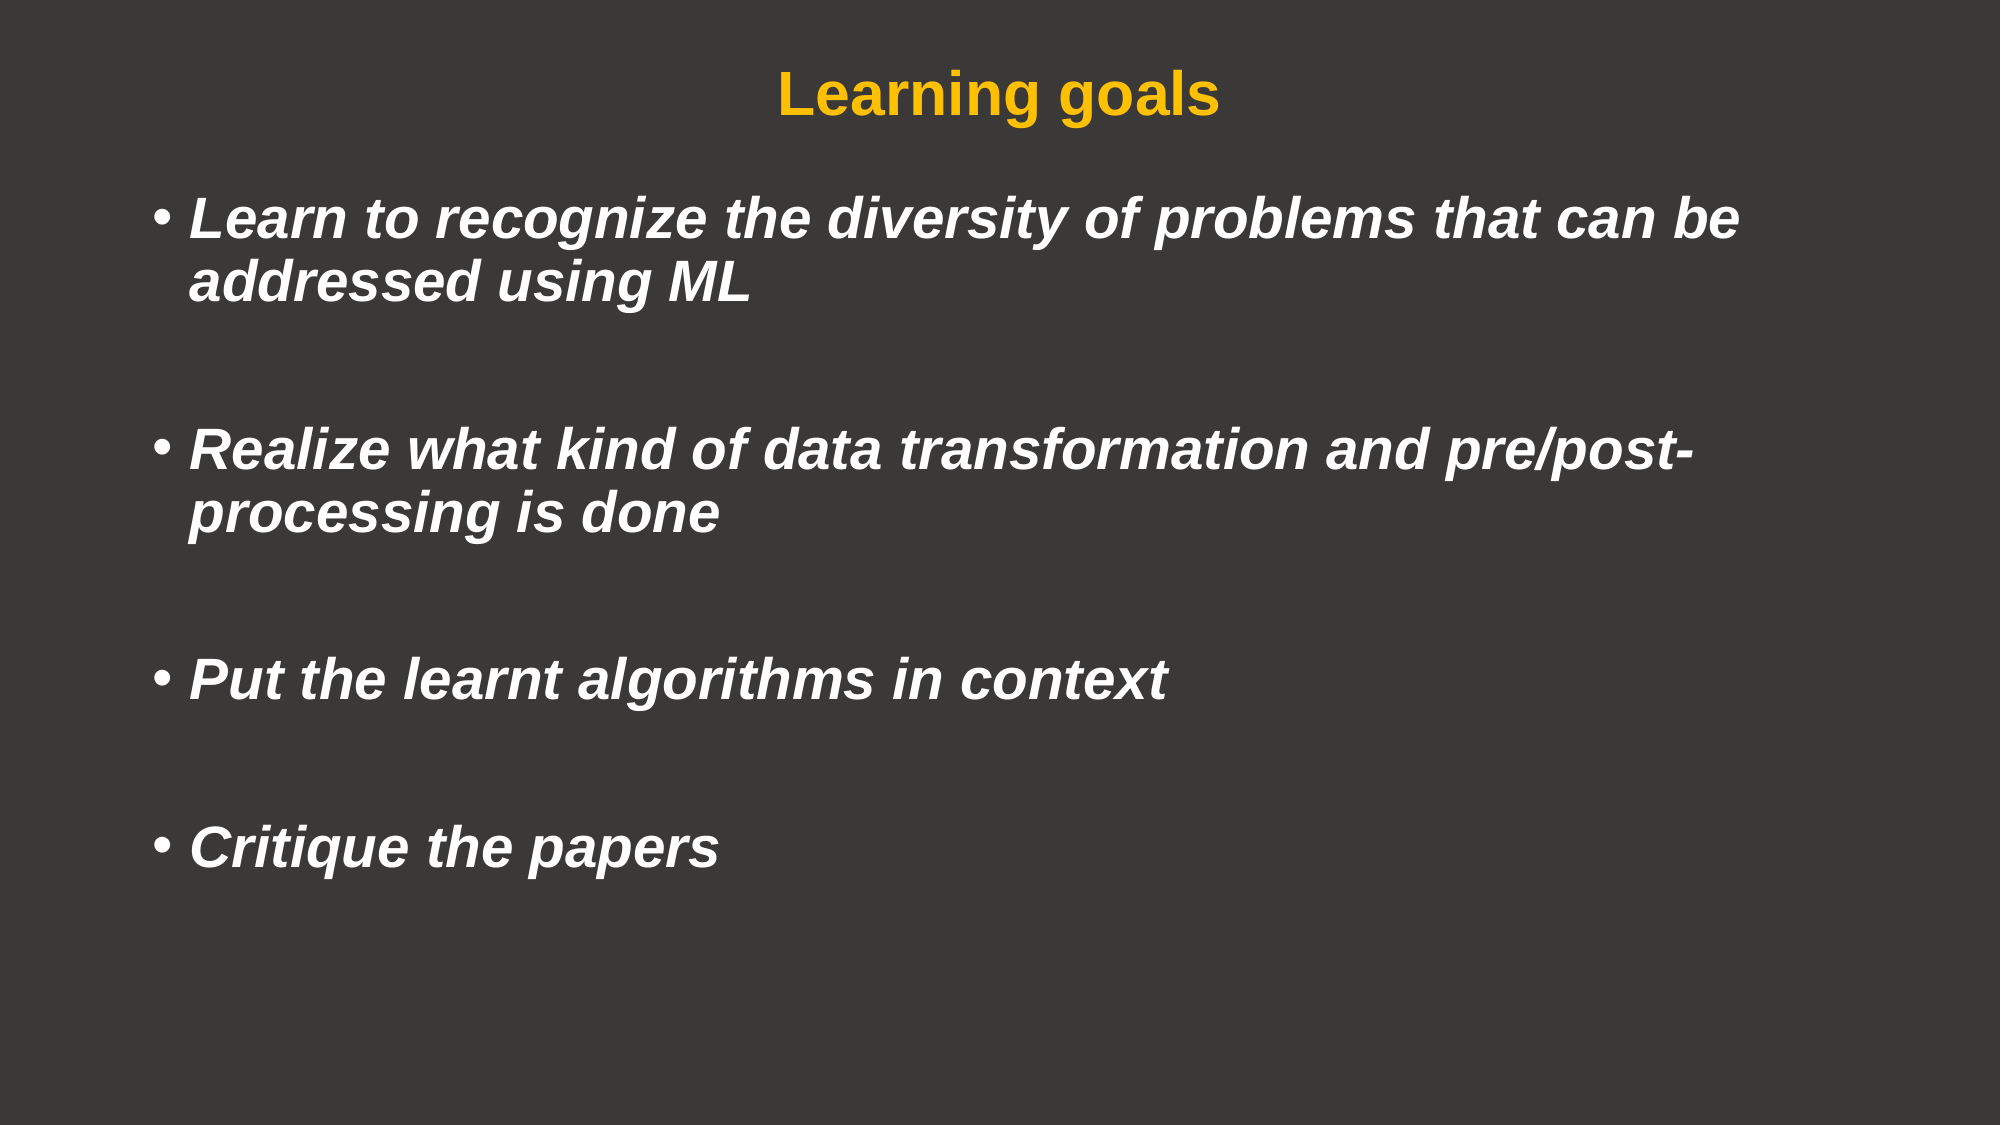

# Learning goals
Learn to recognize the diversity of problems that can be addressed using ML

Realize what kind of data transformation and pre/post-processing is done

Put the learnt algorithms in context

Critique the papers